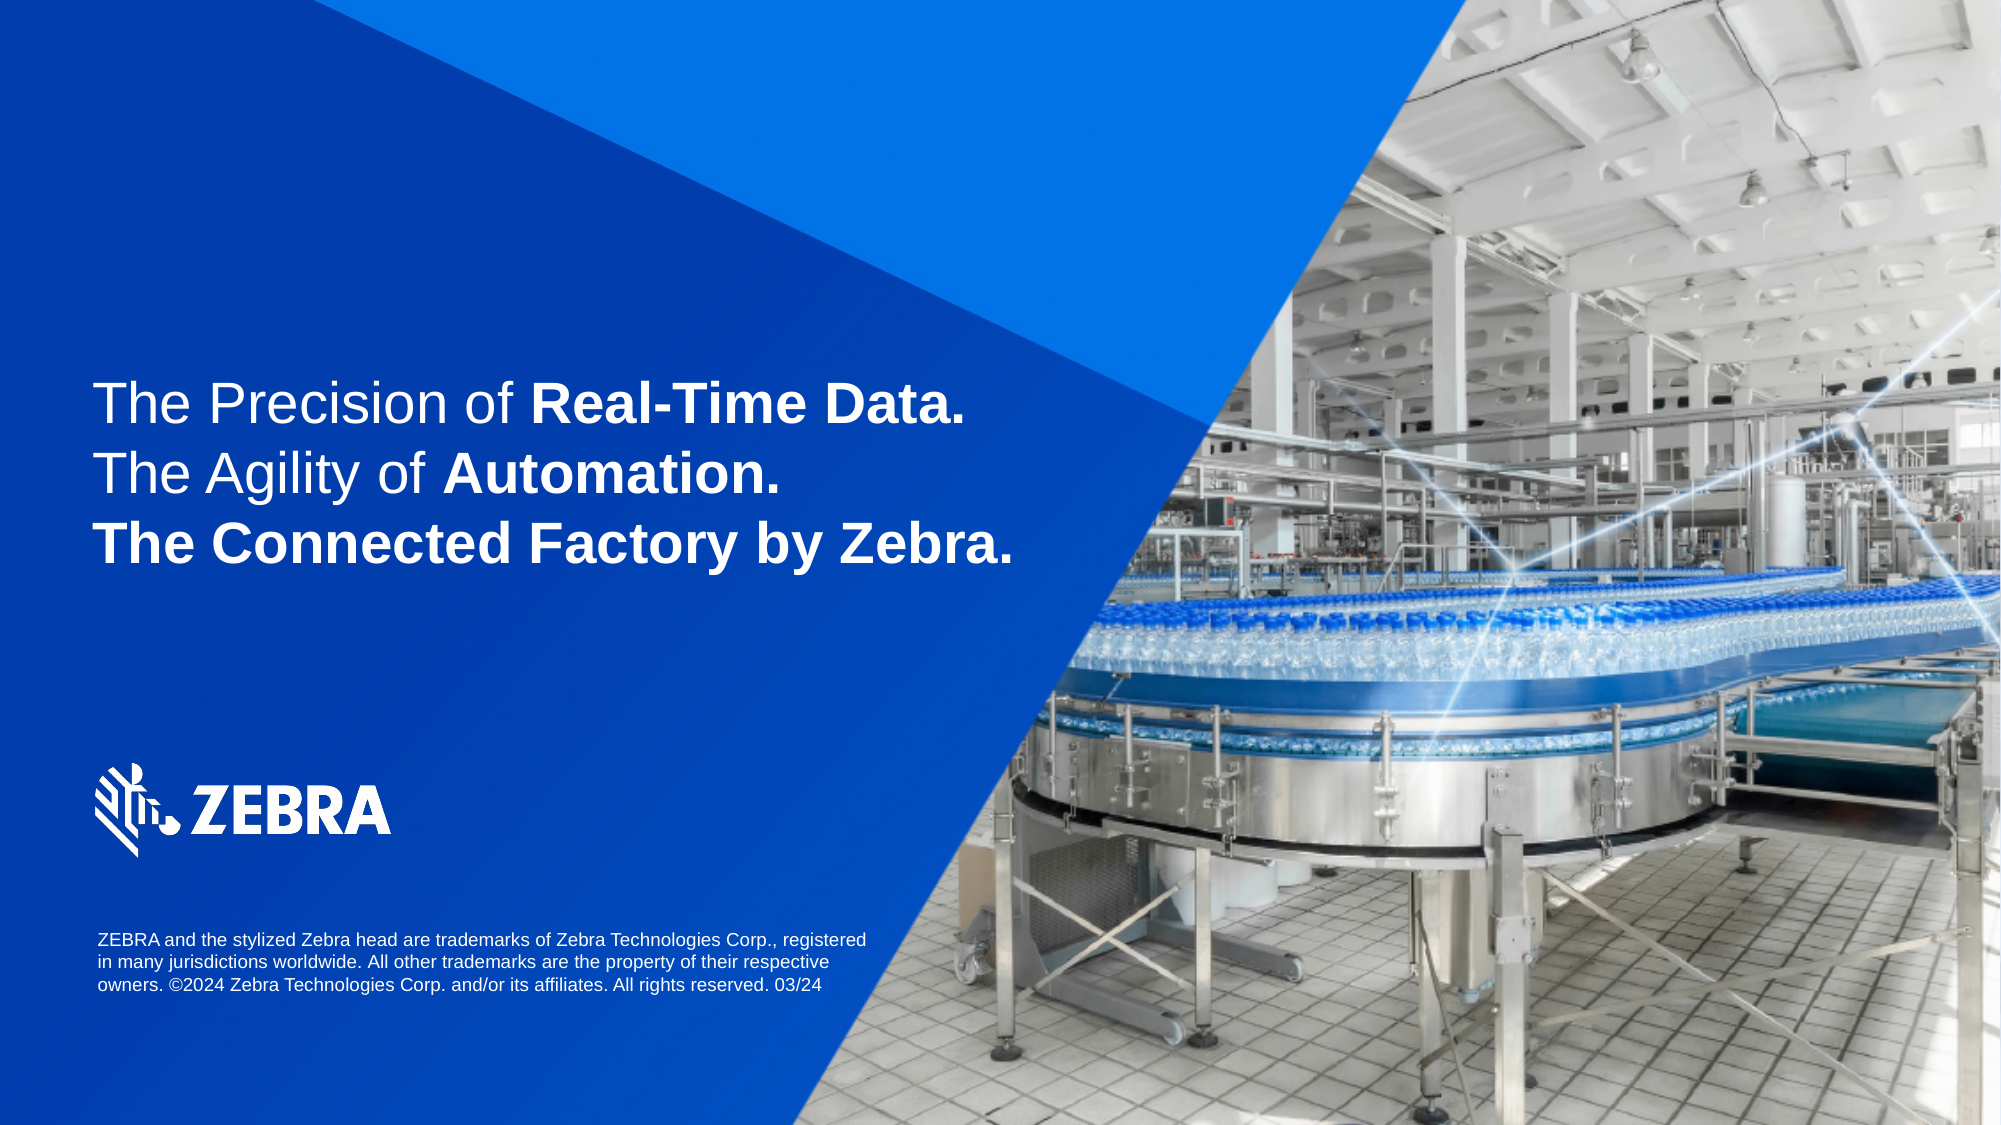

The Precision of Real-Time Data.
The Agility of Automation.
The Connected Factory by Zebra.